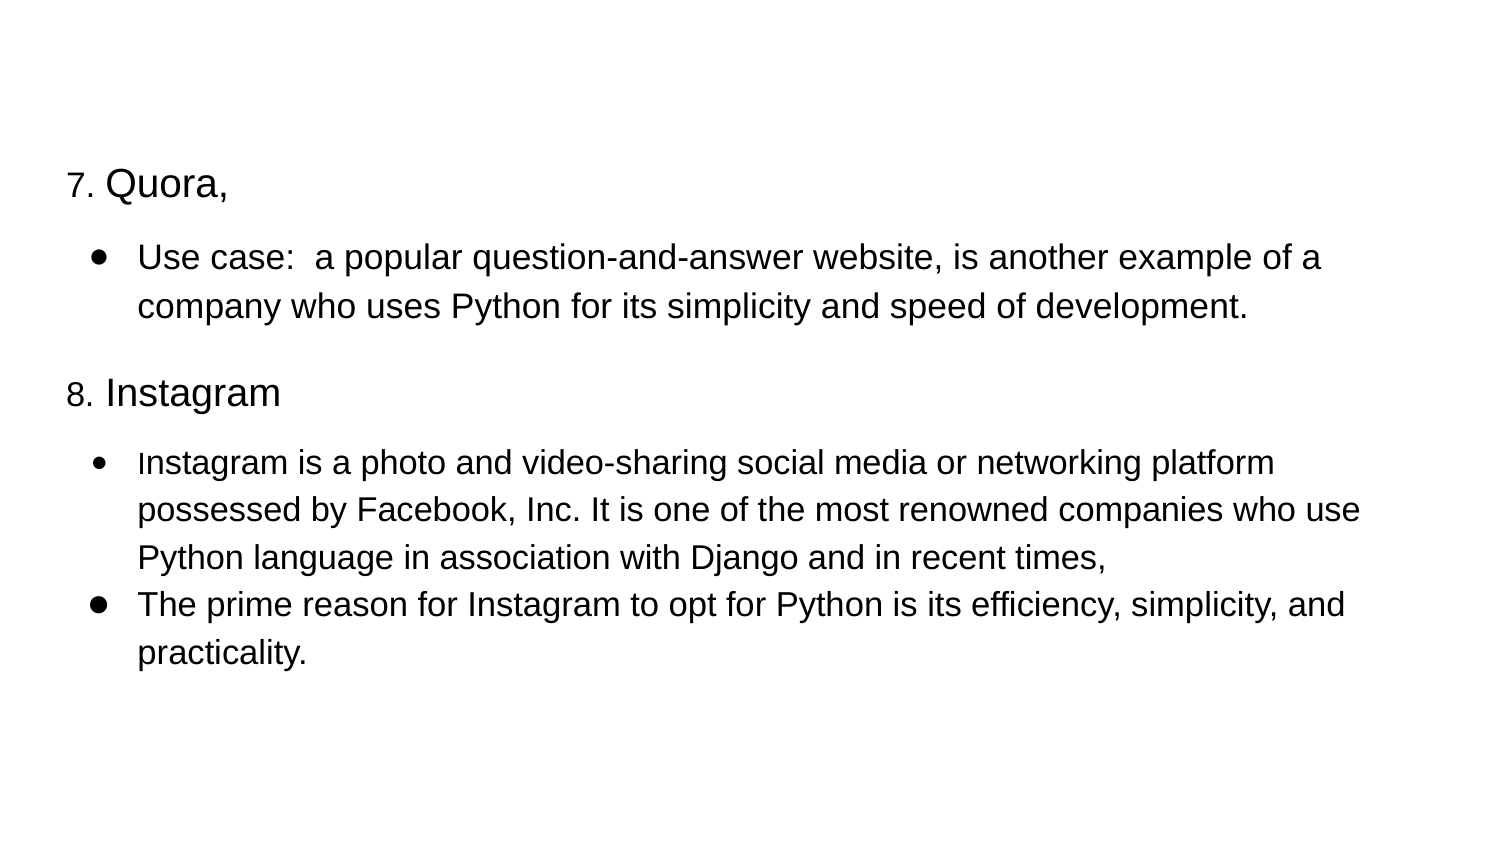

7. Quora,
Use case:  a popular question-and-answer website, is another example of a company who uses Python for its simplicity and speed of development.
8. Instagram
Instagram is a photo and video-sharing social media or networking platform possessed by Facebook, Inc. It is one of the most renowned companies who use Python language in association with Django and in recent times,
The prime reason for Instagram to opt for Python is its efficiency, simplicity, and practicality.